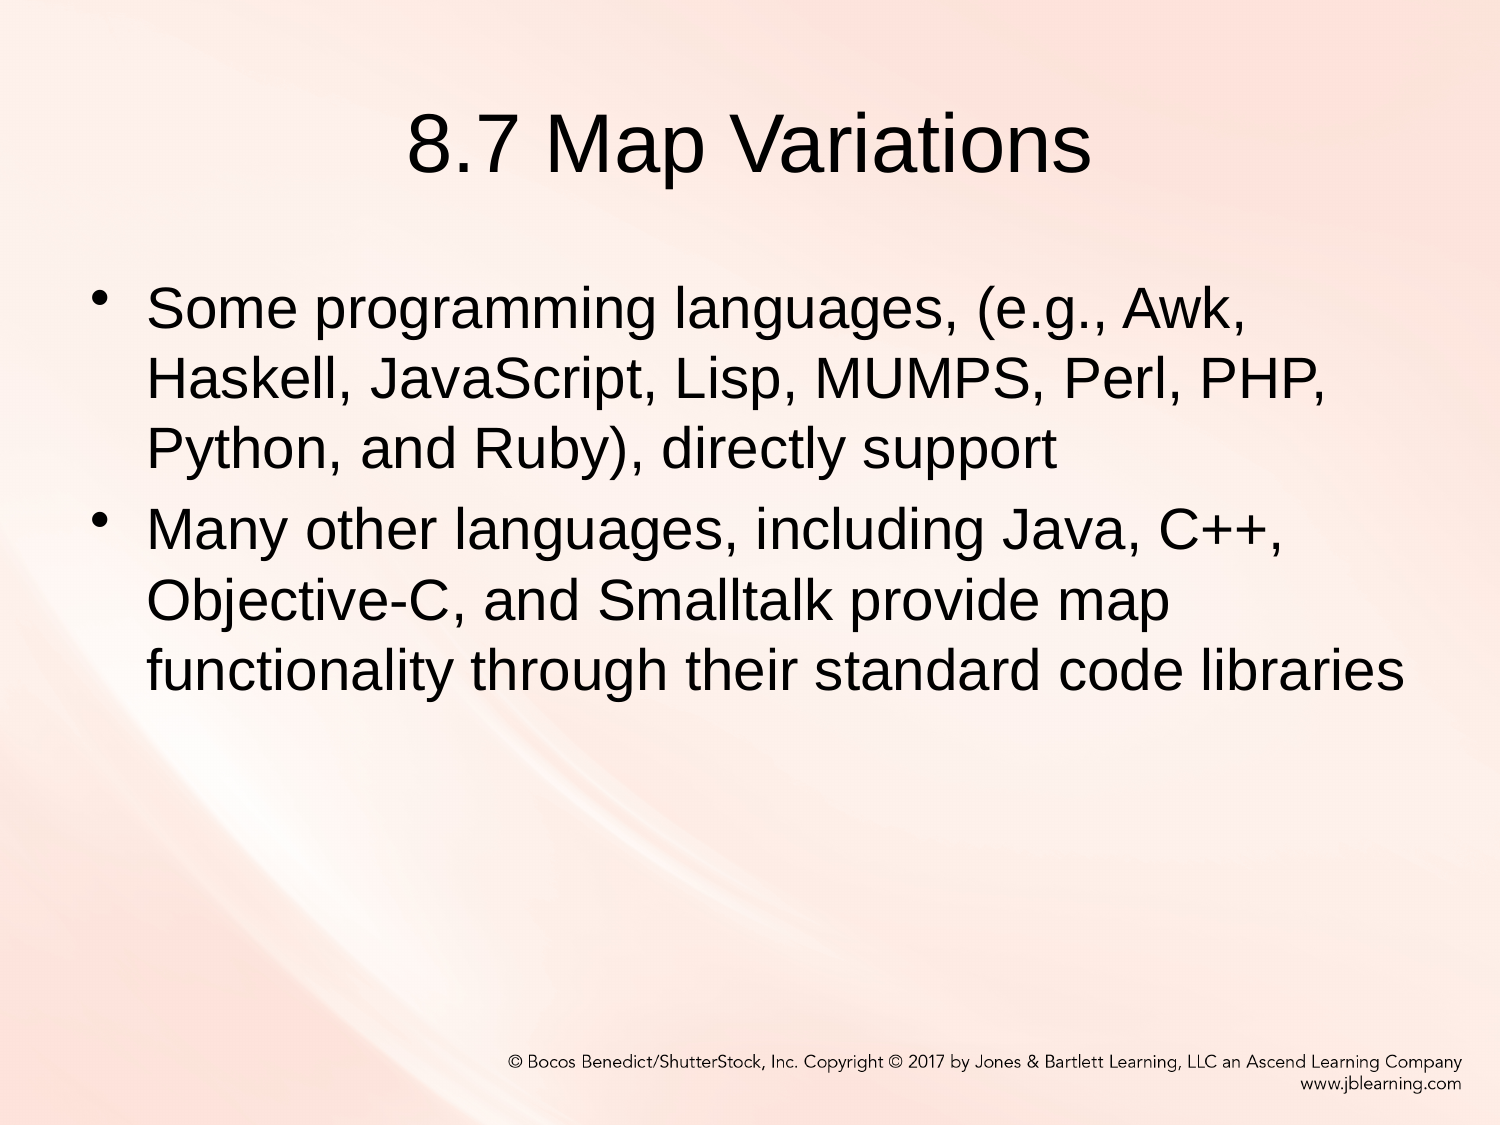

# 8.7 Map Variations
Some programming languages, (e.g., Awk, Haskell, JavaScript, Lisp, MUMPS, Perl, PHP, Python, and Ruby), directly support
Many other languages, including Java, C++, Objective-C, and Smalltalk provide map functionality through their standard code libraries